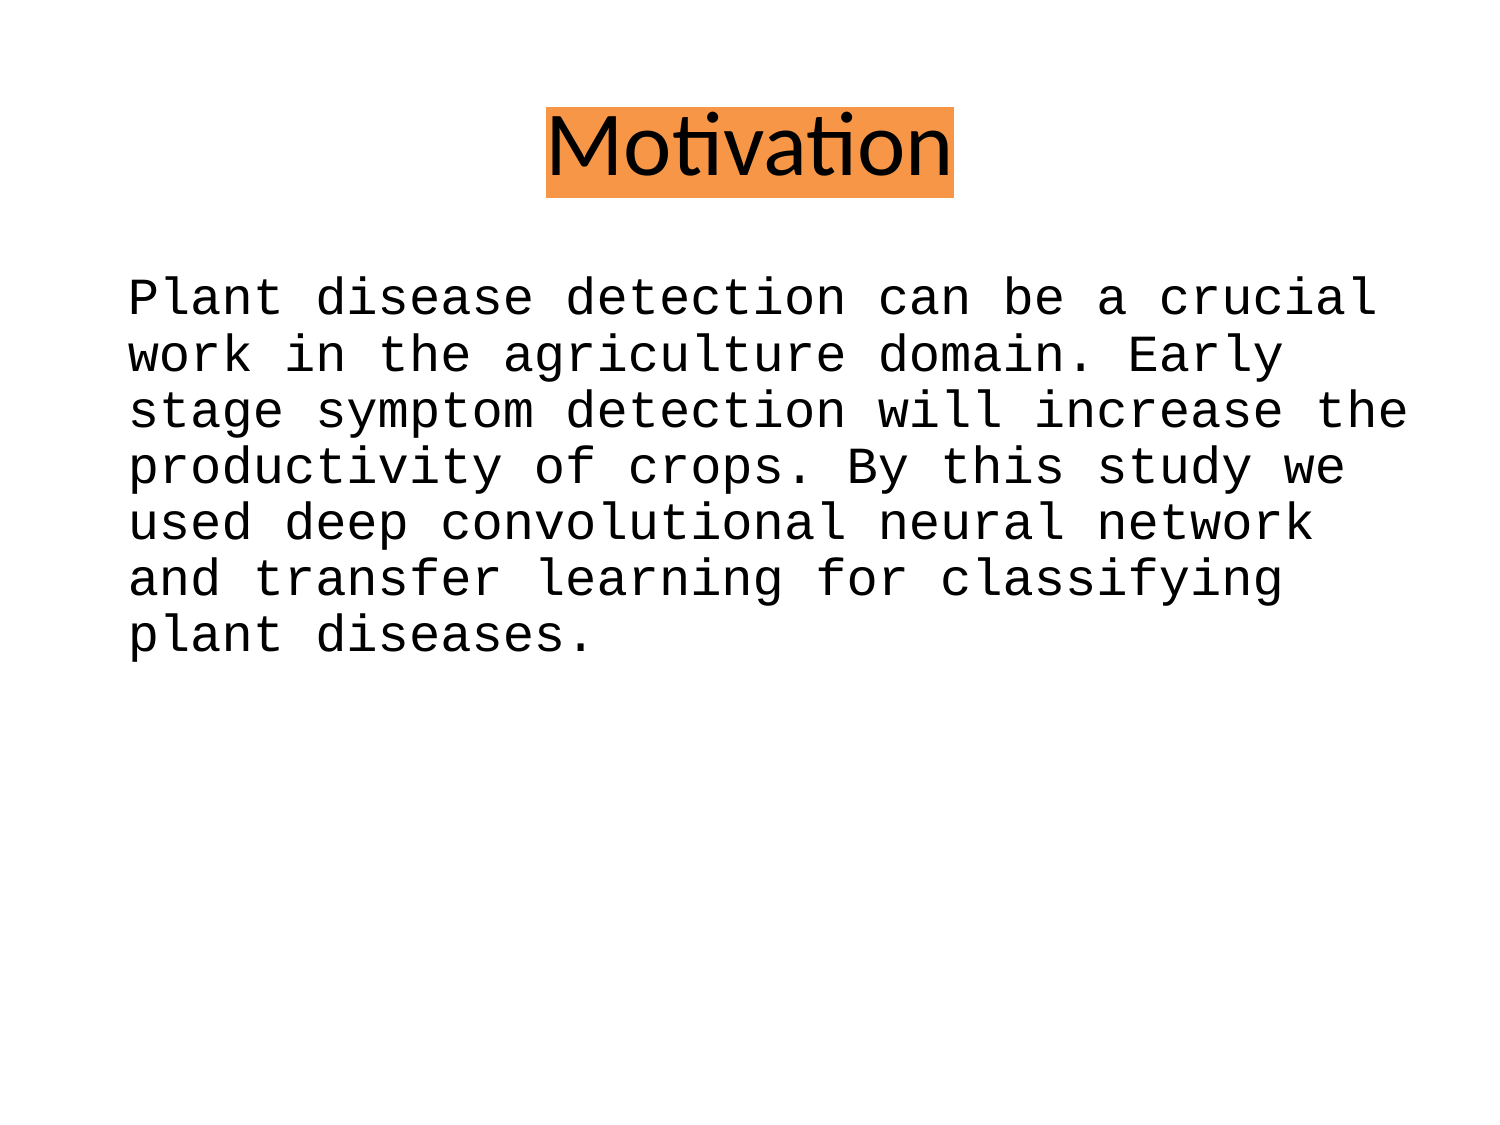

# Motivation
Plant disease detection can be a crucial work in the agriculture domain. Early stage symptom detection will increase the productivity of crops. By this study we used deep convolutional neural network and transfer learning for classifying plant diseases.